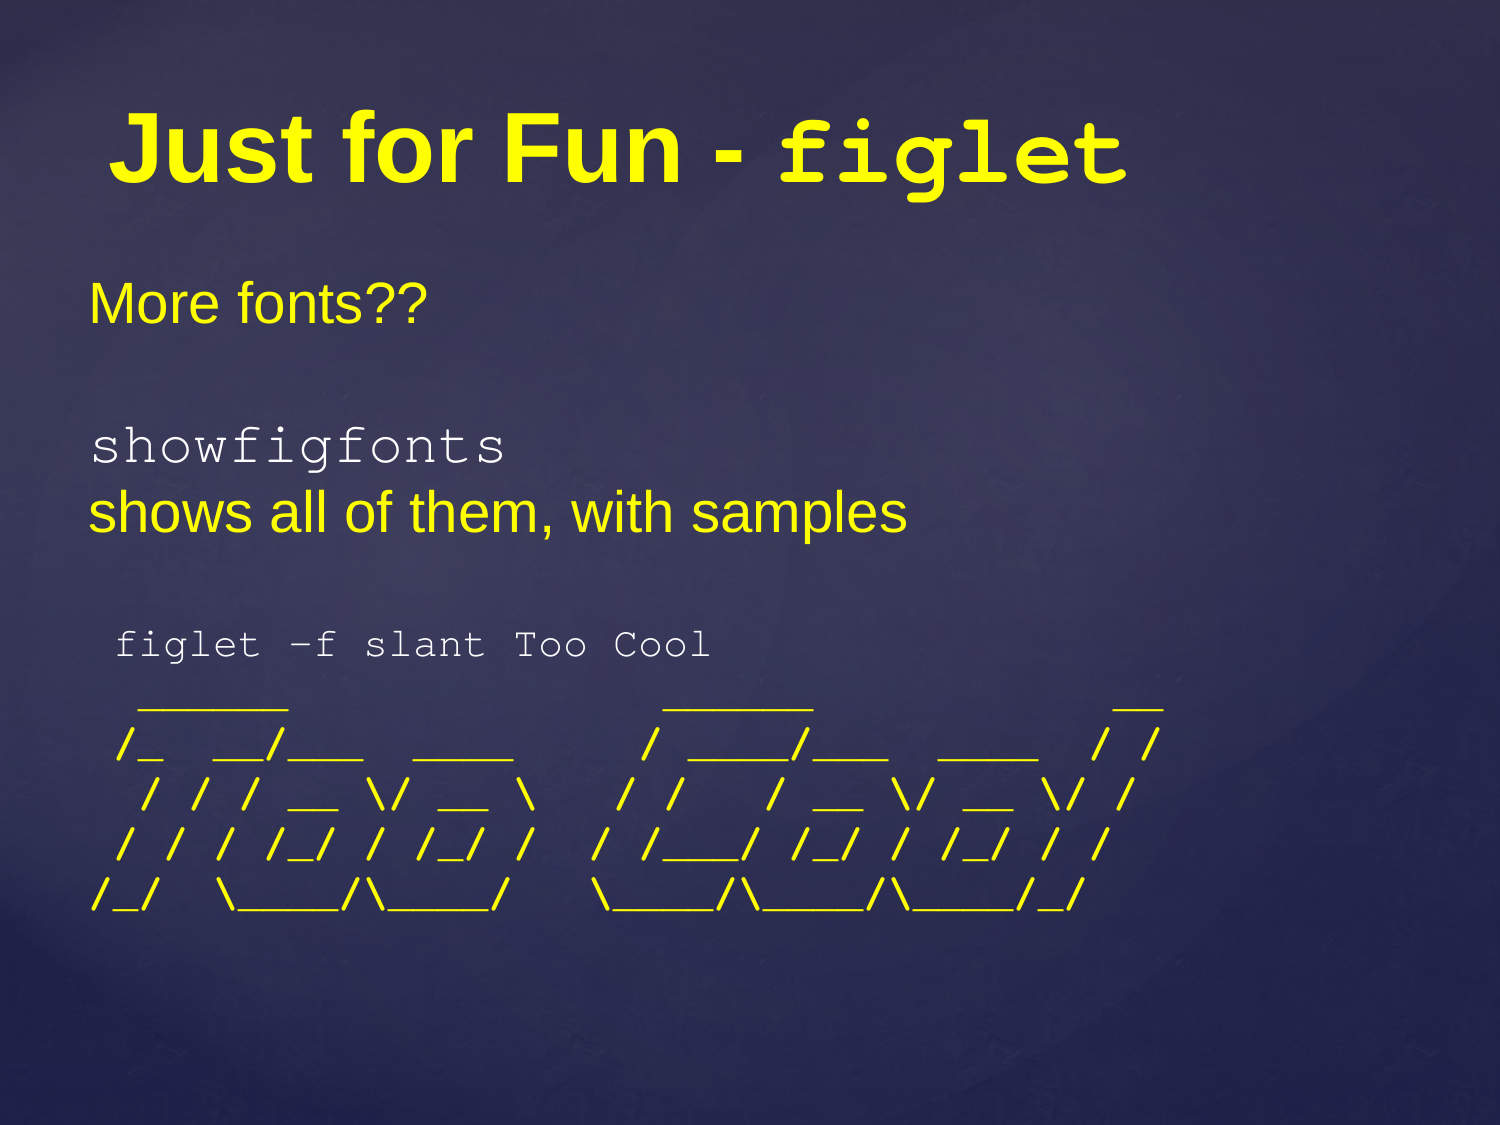

Just for Fun - figlet
More fonts??

showfigfonts
shows all of them, with samples
 figlet -f slant Too Cool
  ______               ______            __
 /_  __/___  ____     / ____/___  ____  / /
  / / / __ \/ __ \   / /   / __ \/ __ \/ /
 / / / /_/ / /_/ /  / /___/ /_/ / /_/ / /
/_/  \____/\____/   \____/\____/\____/_/